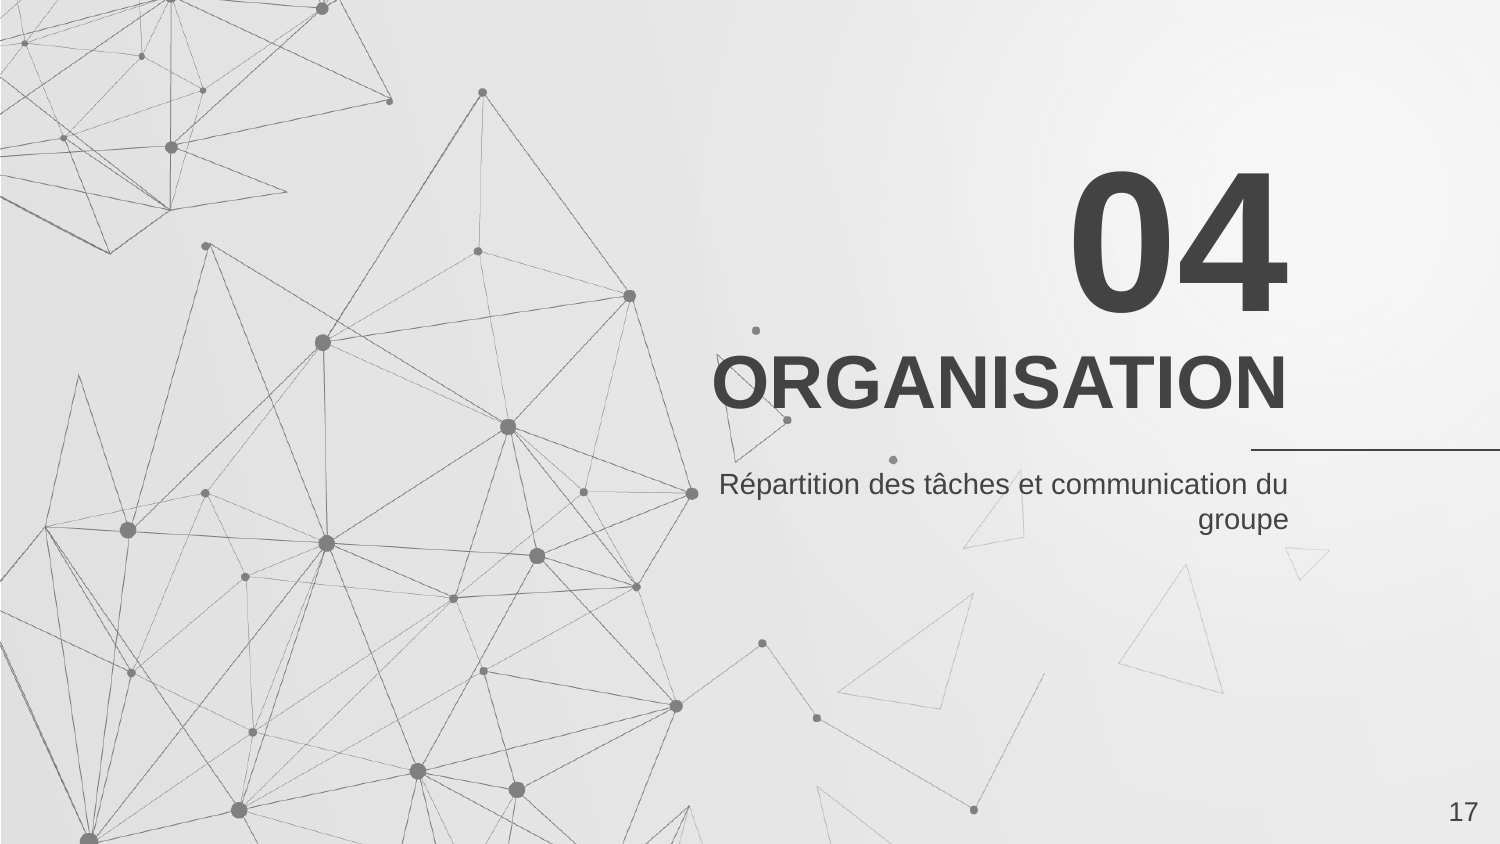

04
# ORGANISATION
Répartition des tâches et communication du groupe

17